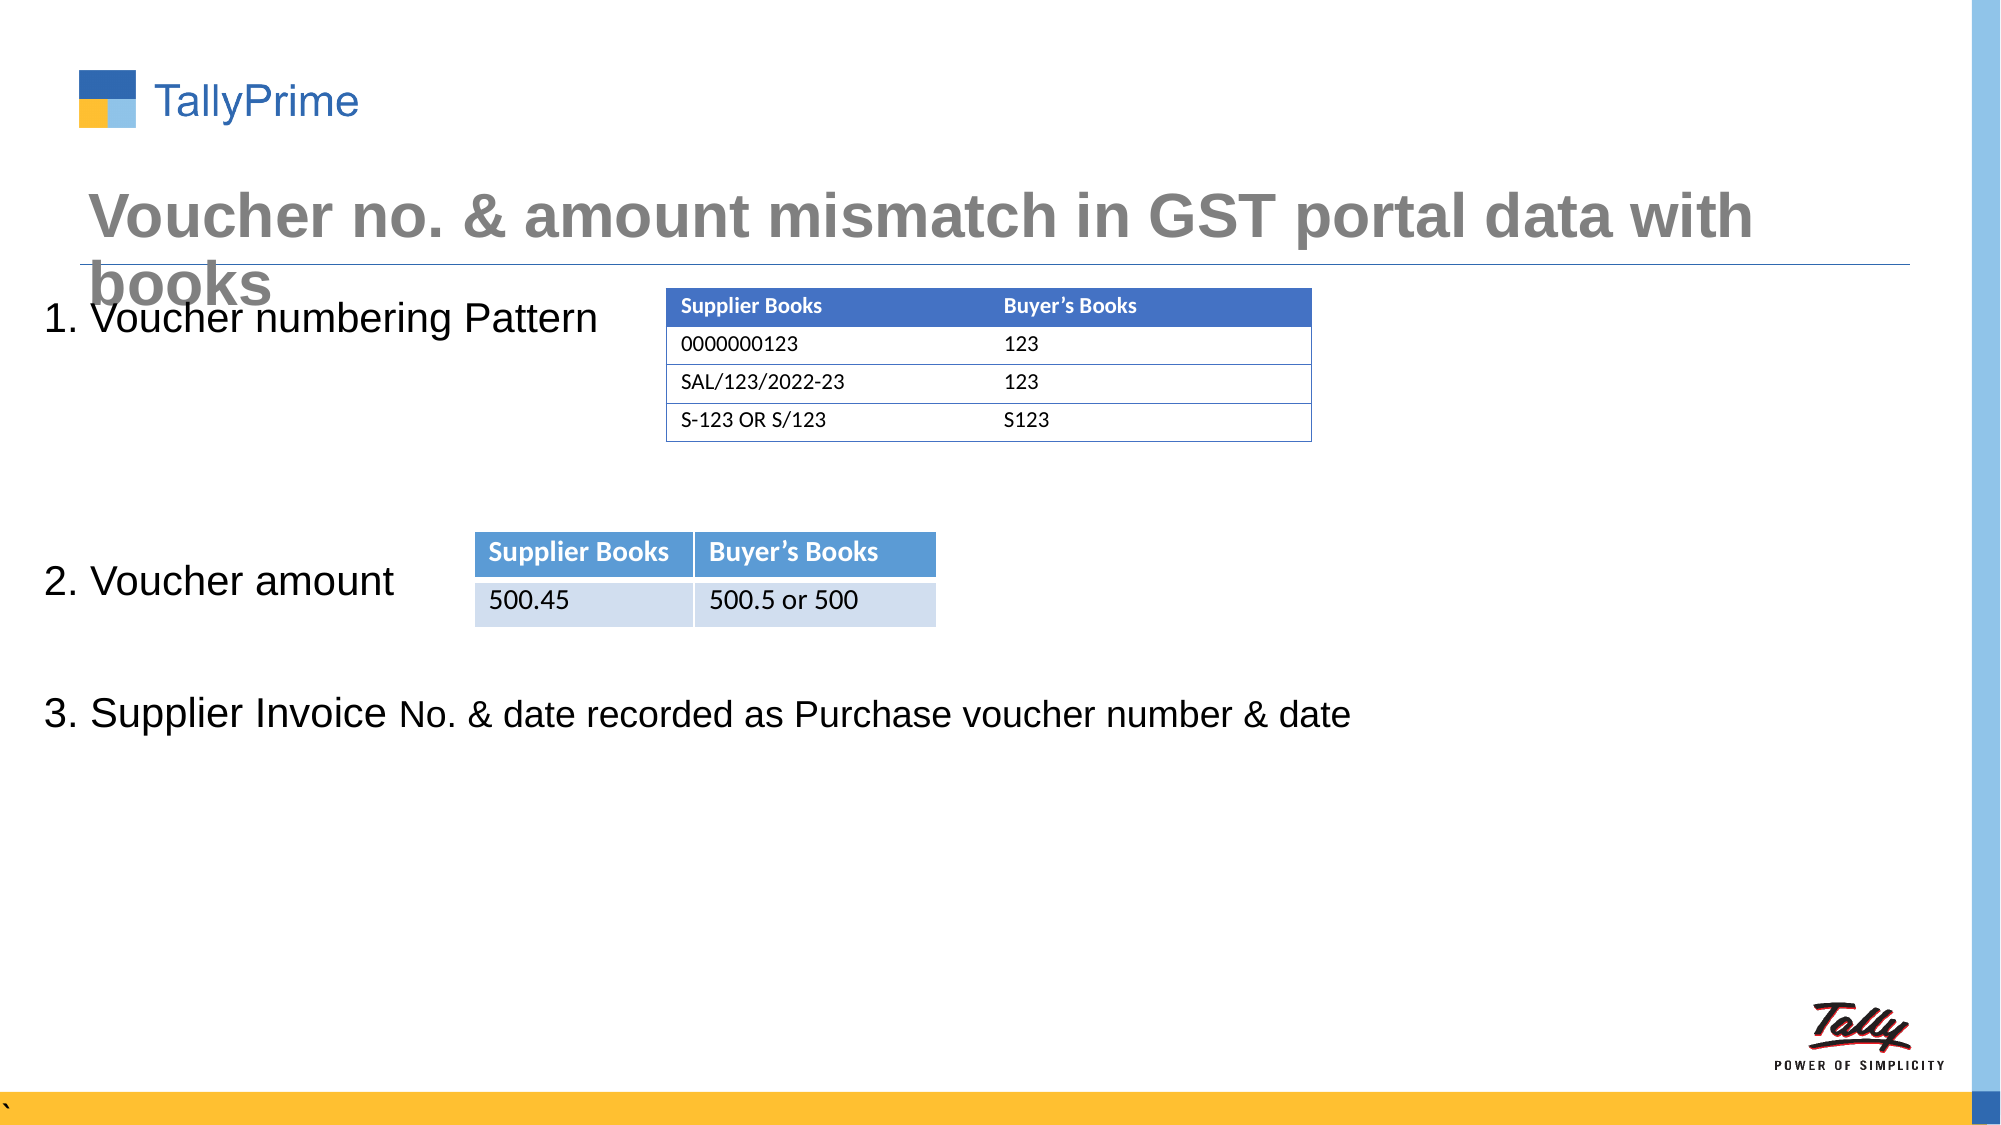

# Voucher no. & amount mismatch in GST portal data with books
1. Voucher numbering Pattern

2. Voucher amount

3. Supplier Invoice No. & date recorded as Purchase voucher number & date

| Supplier Books | Buyer’s Books |
| --- | --- |
| 0000000123 | 123 |
| SAL/123/2022-23 | 123 |
| S-123 OR S/123 | S123 |
| Supplier Books | Buyer’s Books |
| --- | --- |
| 500.45 | 500.5 or 500 |